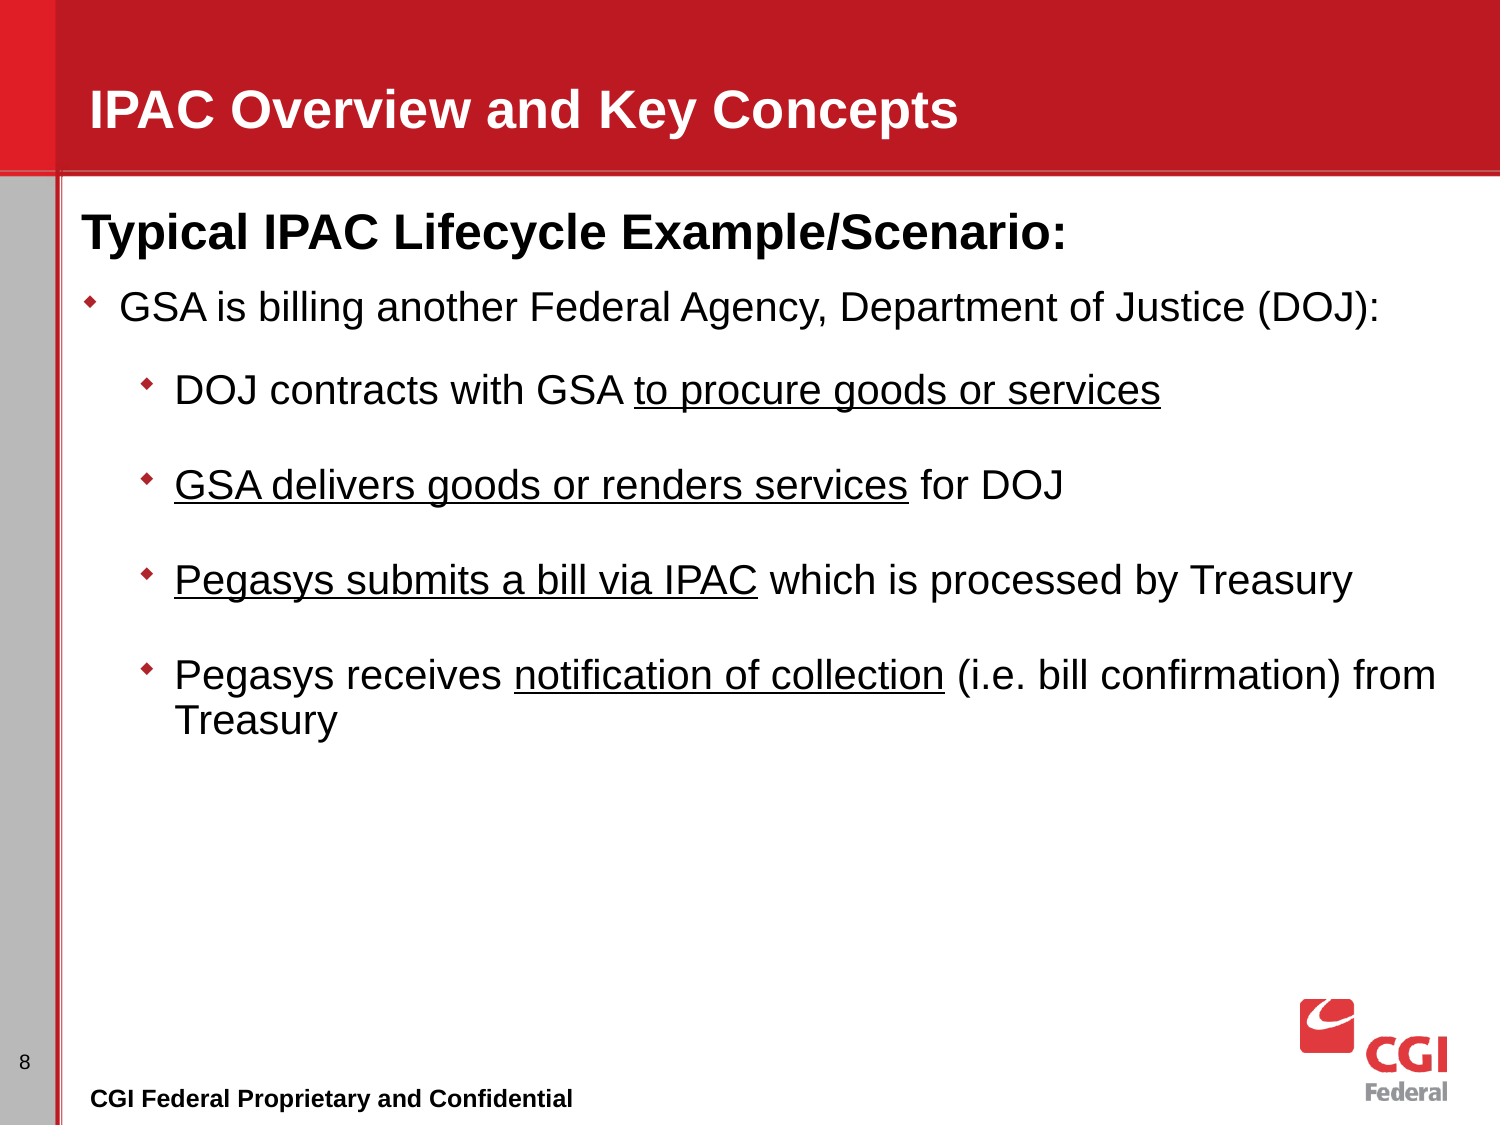

# IPAC Overview and Key Concepts

Typical IPAC Lifecycle Example/Scenario:
GSA is billing another Federal Agency, Department of Justice (DOJ):
DOJ contracts with GSA to procure goods or services
GSA delivers goods or renders services for DOJ
Pegasys submits a bill via IPAC which is processed by Treasury
Pegasys receives notification of collection (i.e. bill confirmation) from Treasury

8
CGI Federal Proprietary and Confidential